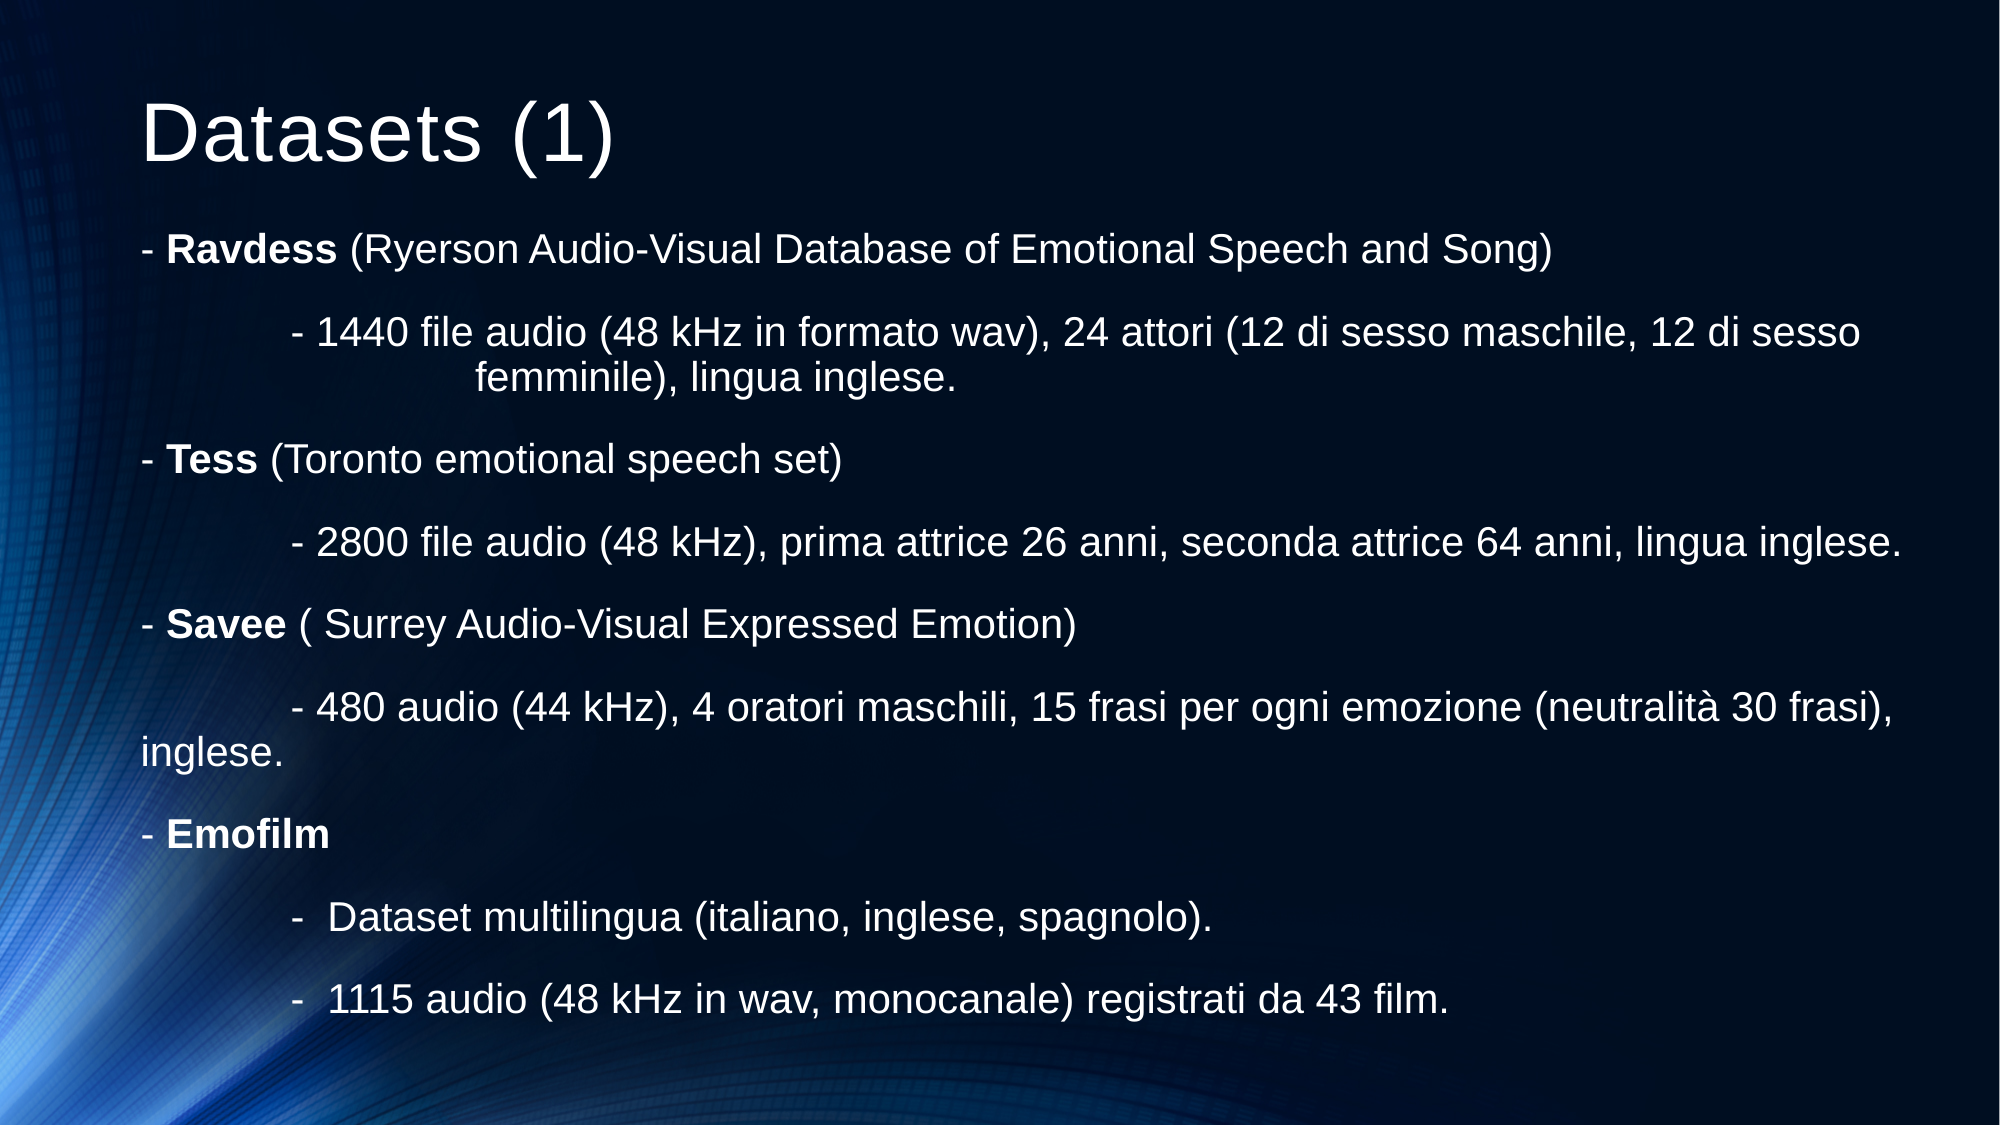

# Datasets (1)
- Ravdess (Ryerson Audio-Visual Database of Emotional Speech and Song)
    	- 1440 file audio (48 kHz in formato wav), 24 attori (12 di sesso maschile, 12 di sesso   	  	  	   femminile), lingua inglese.
- Tess (Toronto emotional speech set)
	- 2800 file audio (48 kHz), prima attrice 26 anni, seconda attrice 64 anni, lingua inglese.
- Savee ( Surrey Audio-Visual Expressed Emotion)
	- 480 audio (44 kHz), 4 oratori maschili, 15 frasi per ogni emozione (neutralità 30 frasi), inglese.
- Emofilm
	-  Dataset multilingua (italiano, inglese, spagnolo).
	-  1115 audio (48 kHz in wav, monocanale) registrati da 43 film.